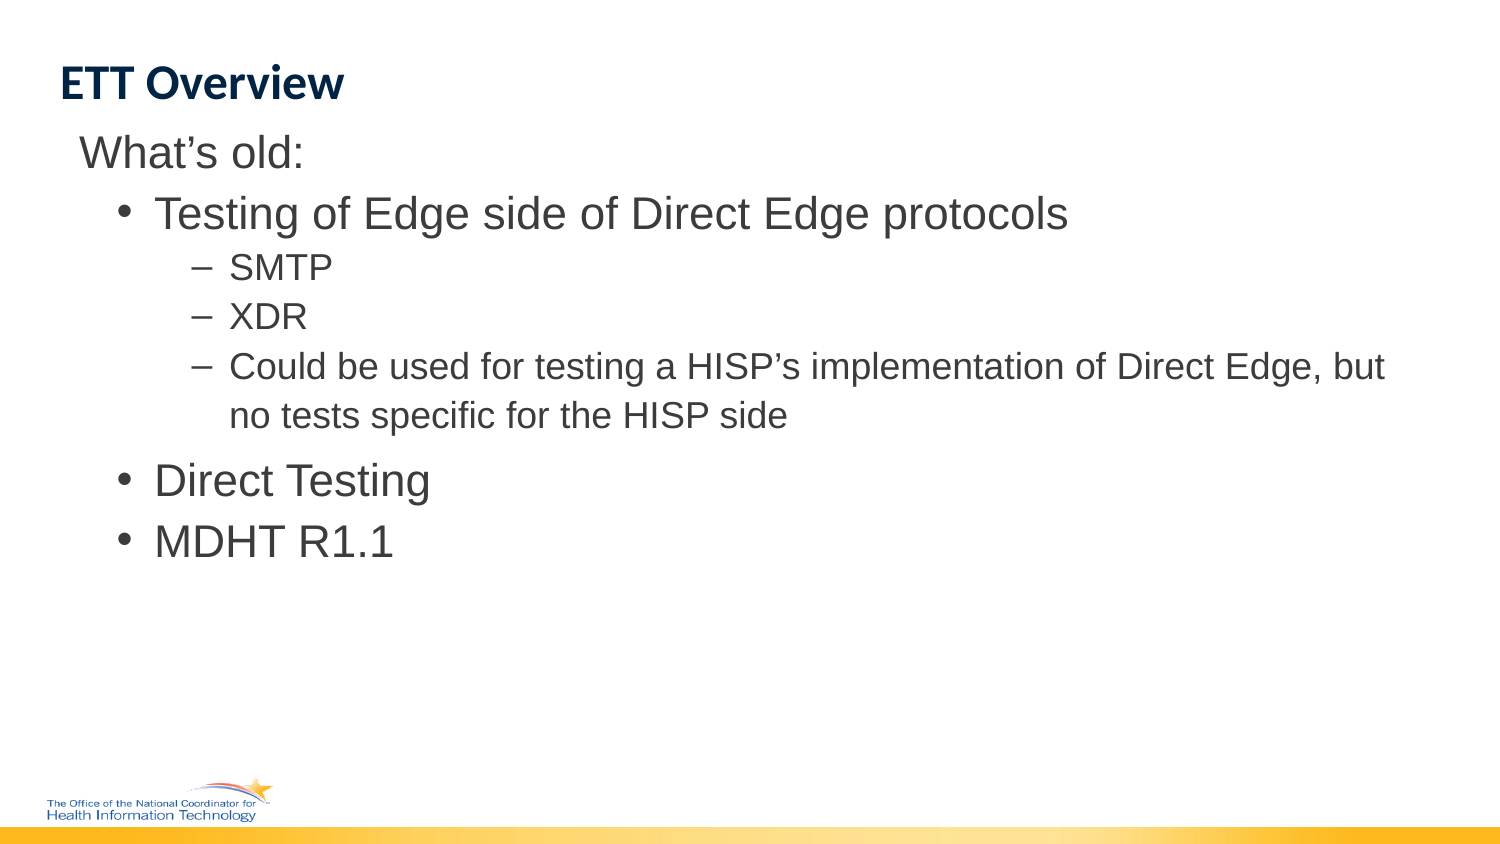

# ETT Overview
What’s old:
Testing of Edge side of Direct Edge protocols
SMTP
XDR
Could be used for testing a HISP’s implementation of Direct Edge, but no tests specific for the HISP side
Direct Testing
MDHT R1.1